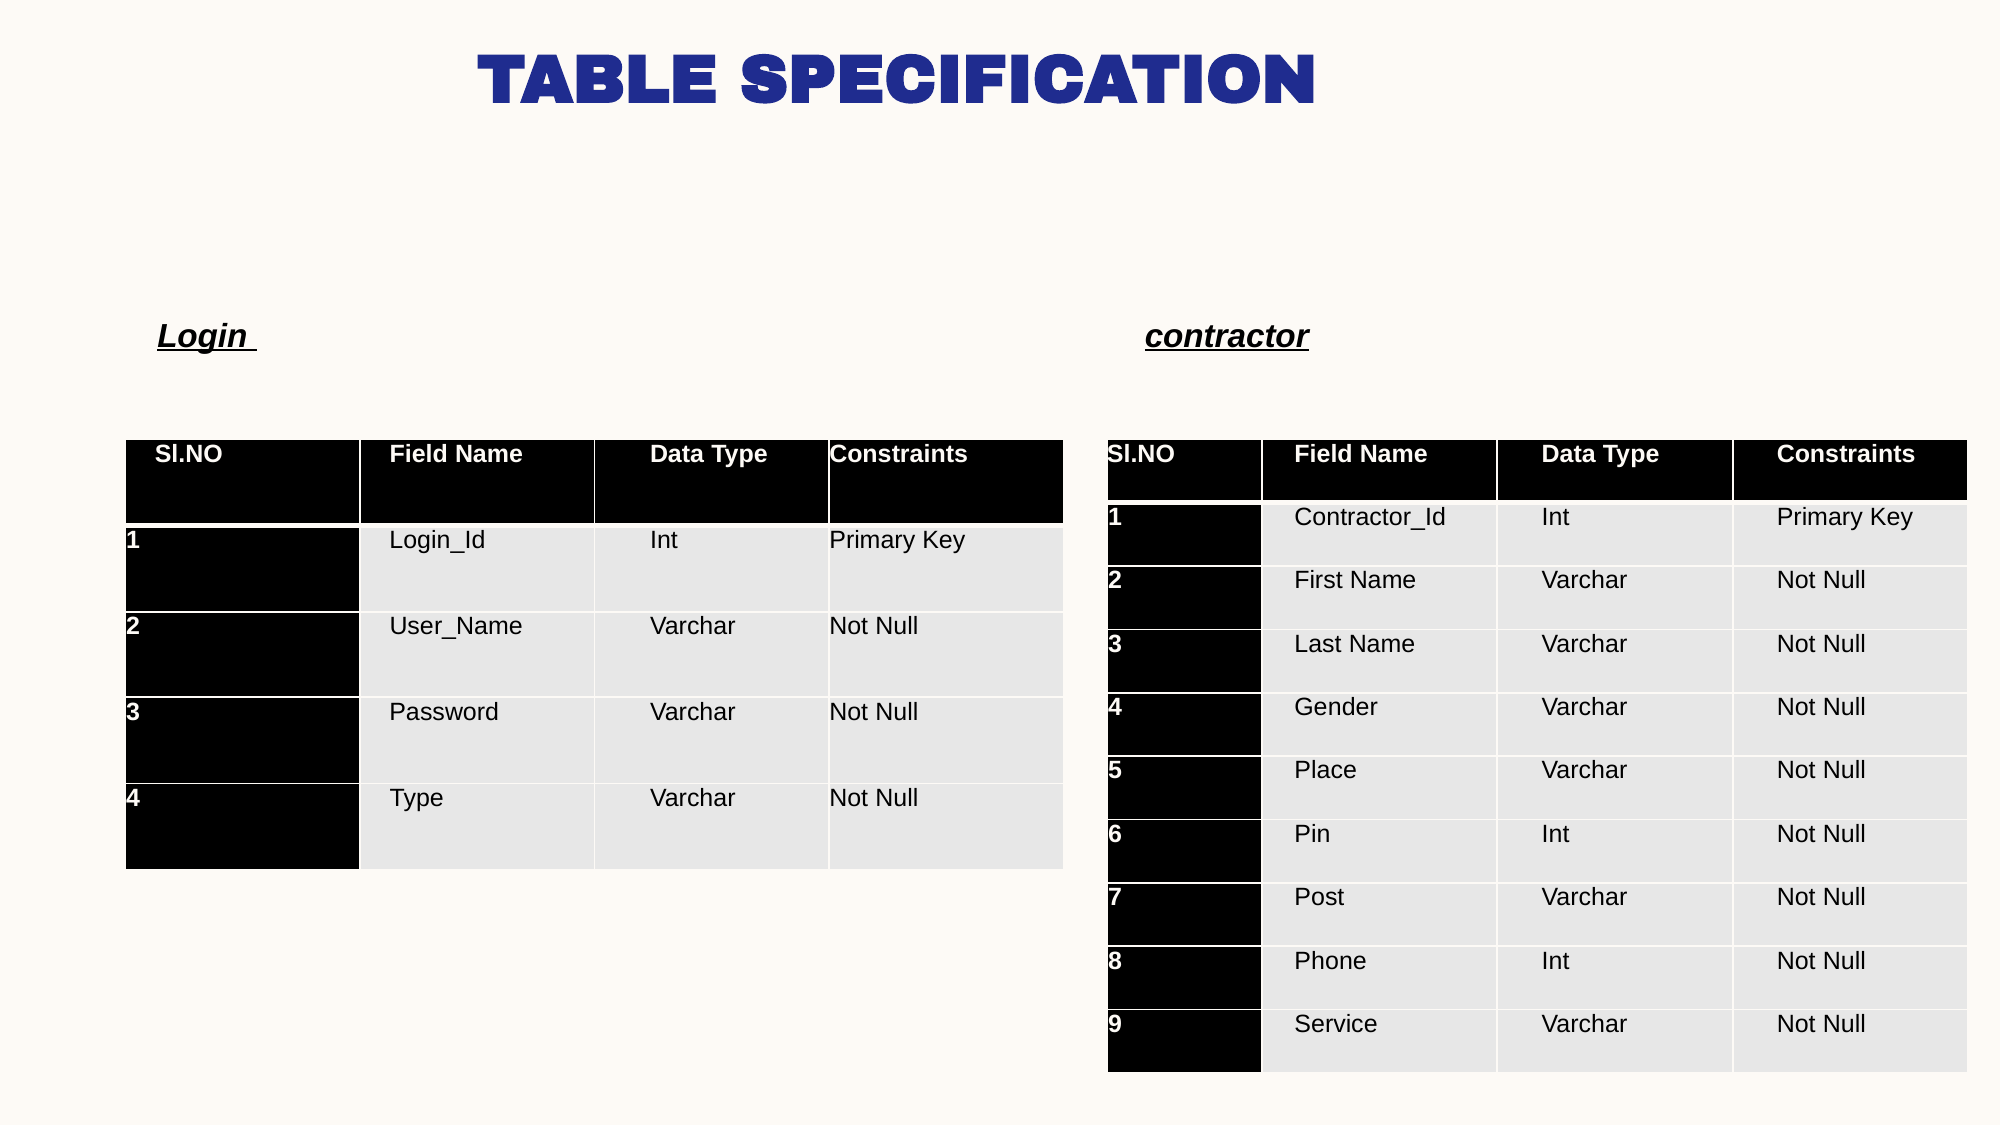

# TABLE SPECIFICATION
Login                                                                                                 contractor

| Sl.NO | Field Name | Data Type | Constraints |
| --- | --- | --- | --- |
| 1 | Login\_Id | Int | Primary Key |
| 2 | User\_Name | Varchar | Not Null |
| 3 | Password | Varchar | Not Null |
| 4 | Type | Varchar | Not Null |
| Sl.NO | Field Name | Data Type | Constraints |
| --- | --- | --- | --- |
| 1 | Contractor\_Id | Int | Primary Key |
| 2 | First Name | Varchar | Not Null |
| 3 | Last Name | Varchar | Not Null |
| 4 | Gender | Varchar | Not Null |
| 5 | Place | Varchar | Not Null |
| 6 | Pin | Int | Not Null |
| 7 | Post | Varchar | Not Null |
| 8 | Phone | Int | Not Null |
| 9 | Service | Varchar | Not Null |